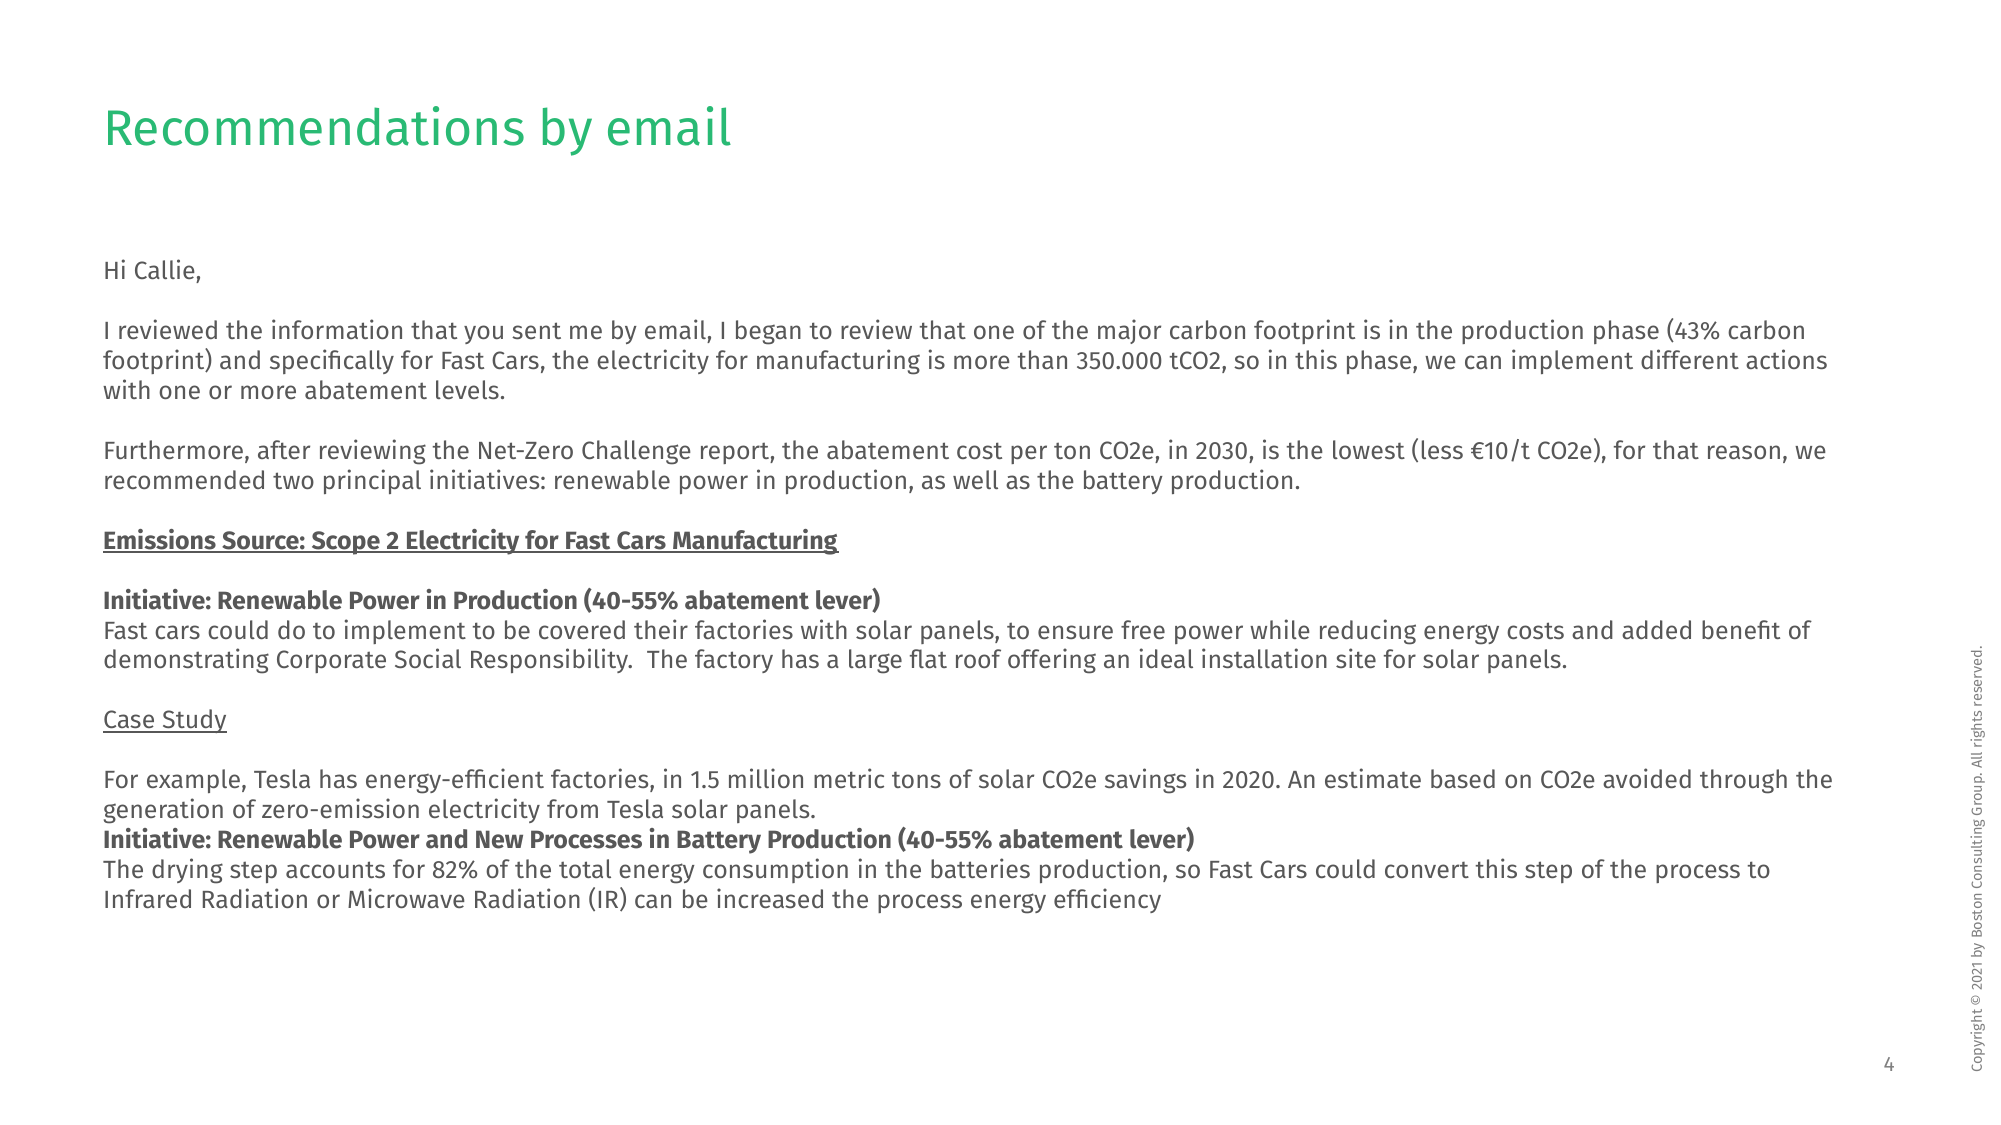

# Recommendations by email
Hi Callie,

I reviewed the information that you sent me by email, I began to review that one of the major carbon footprint is in the production phase (43% carbon footprint) and specifically for Fast Cars, the electricity for manufacturing is more than 350.000 tCO2, so in this phase, we can implement different actions with one or more abatement levels.

Furthermore, after reviewing the Net-Zero Challenge report, the abatement cost per ton CO2e, in 2030, is the lowest (less €10/t CO2e), for that reason, we recommended two principal initiatives: renewable power in production, as well as the battery production.

Emissions Source: Scope 2 Electricity for Fast Cars Manufacturing

Initiative: Renewable Power in Production (40-55% abatement lever)
Fast cars could do to implement to be covered their factories with solar panels, to ensure free power while reducing energy costs and added benefit of demonstrating Corporate Social Responsibility.  The factory has a large flat roof offering an ideal installation site for solar panels.

Case Study

For example, Tesla has energy-efficient factories, in 1.5 million metric tons of solar CO2e savings in 2020. An estimate based on CO2e avoided through the generation of zero-emission electricity from Tesla solar panels.
Initiative: Renewable Power and New Processes in Battery Production (40-55% abatement lever)
The drying step accounts for 82% of the total energy consumption in the batteries production, so Fast Cars could convert this step of the process to Infrared Radiation or Microwave Radiation (IR) can be increased the process energy efficiency